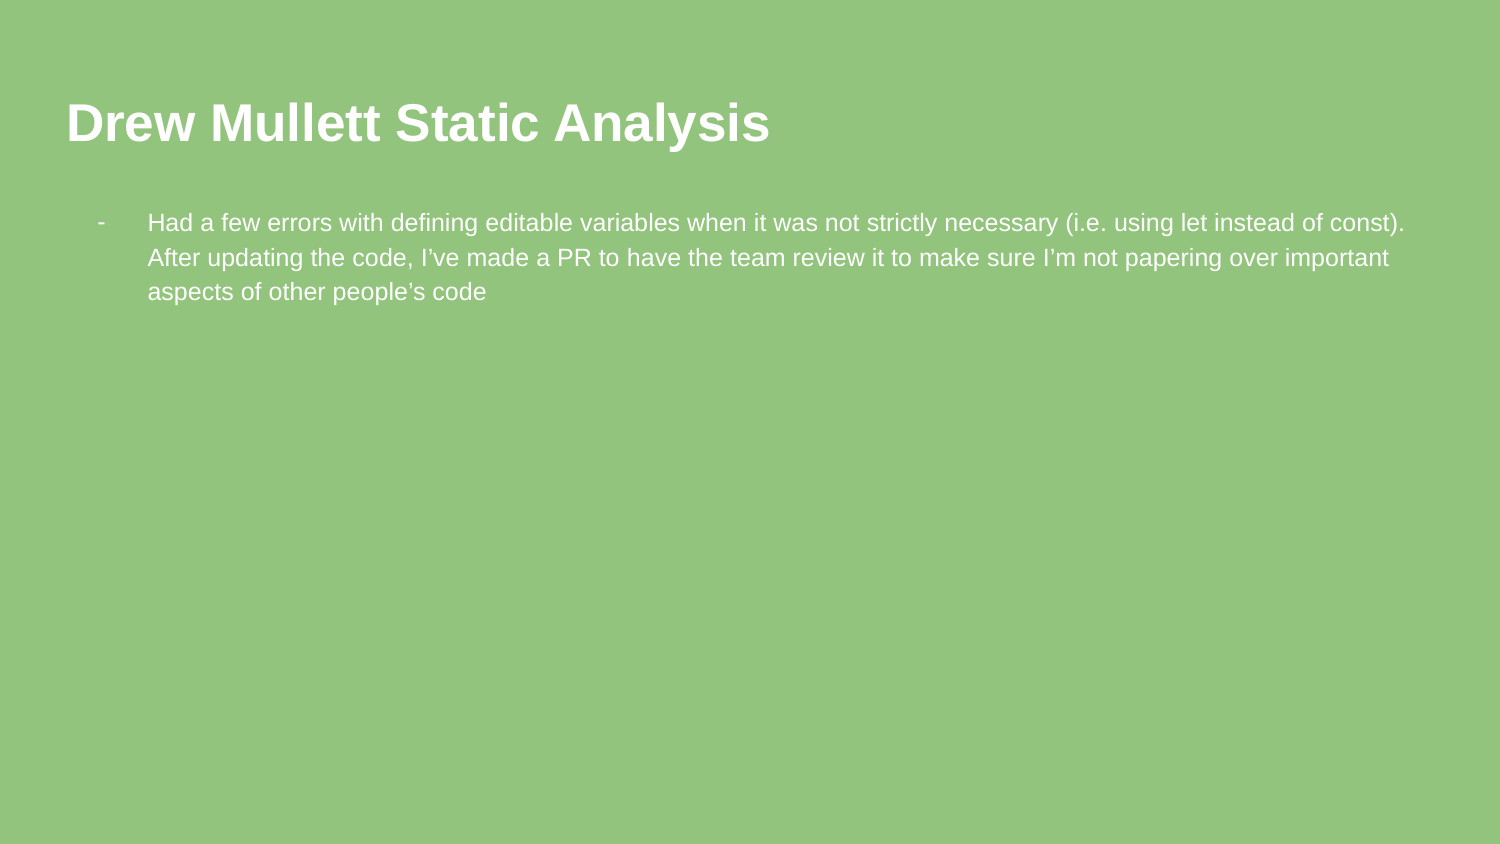

# Drew Mullett Static Analysis

Had a few errors with defining editable variables when it was not strictly necessary (i.e. using let instead of const). After updating the code, I’ve made a PR to have the team review it to make sure I’m not papering over important aspects of other people’s code